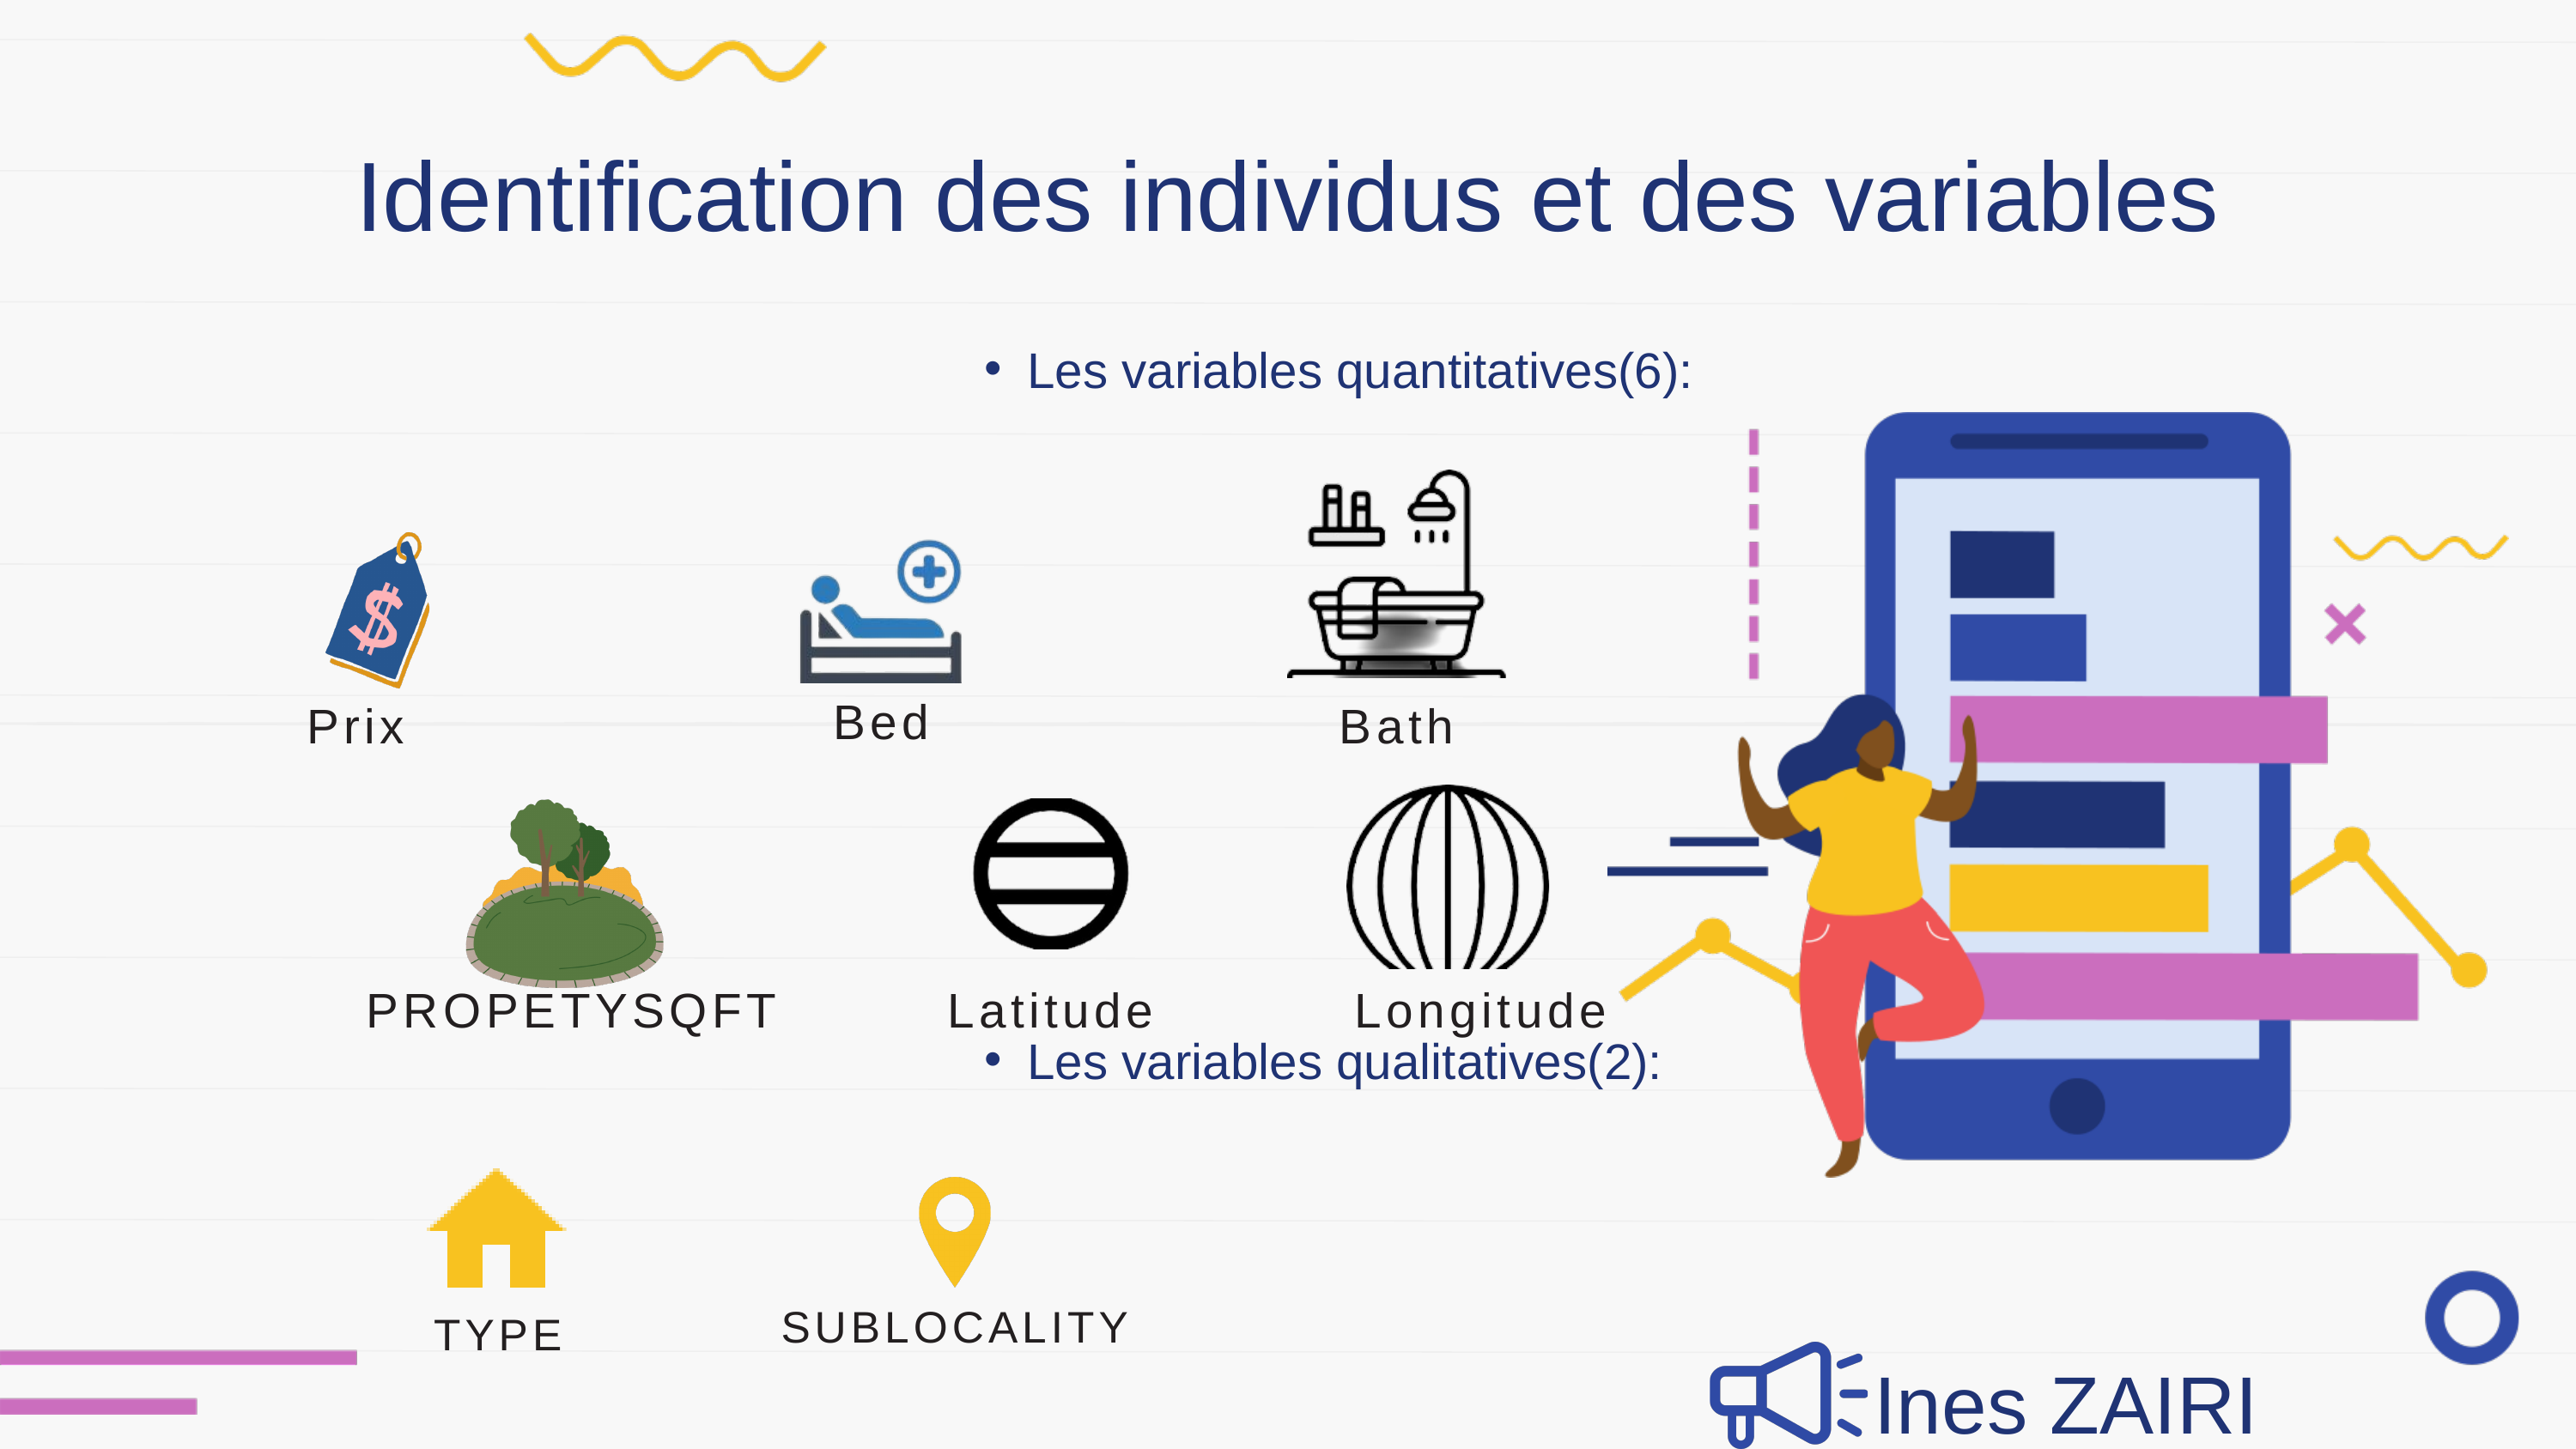

Identification des individus et des variables

Les variables quantitatives(6):

Les variables qualitatives(2):

Bed
Prix
Bath

PROPETYSQFT
Latitude
Longitude

SUBLOCALITY
TYPE

Ines ZAIRI